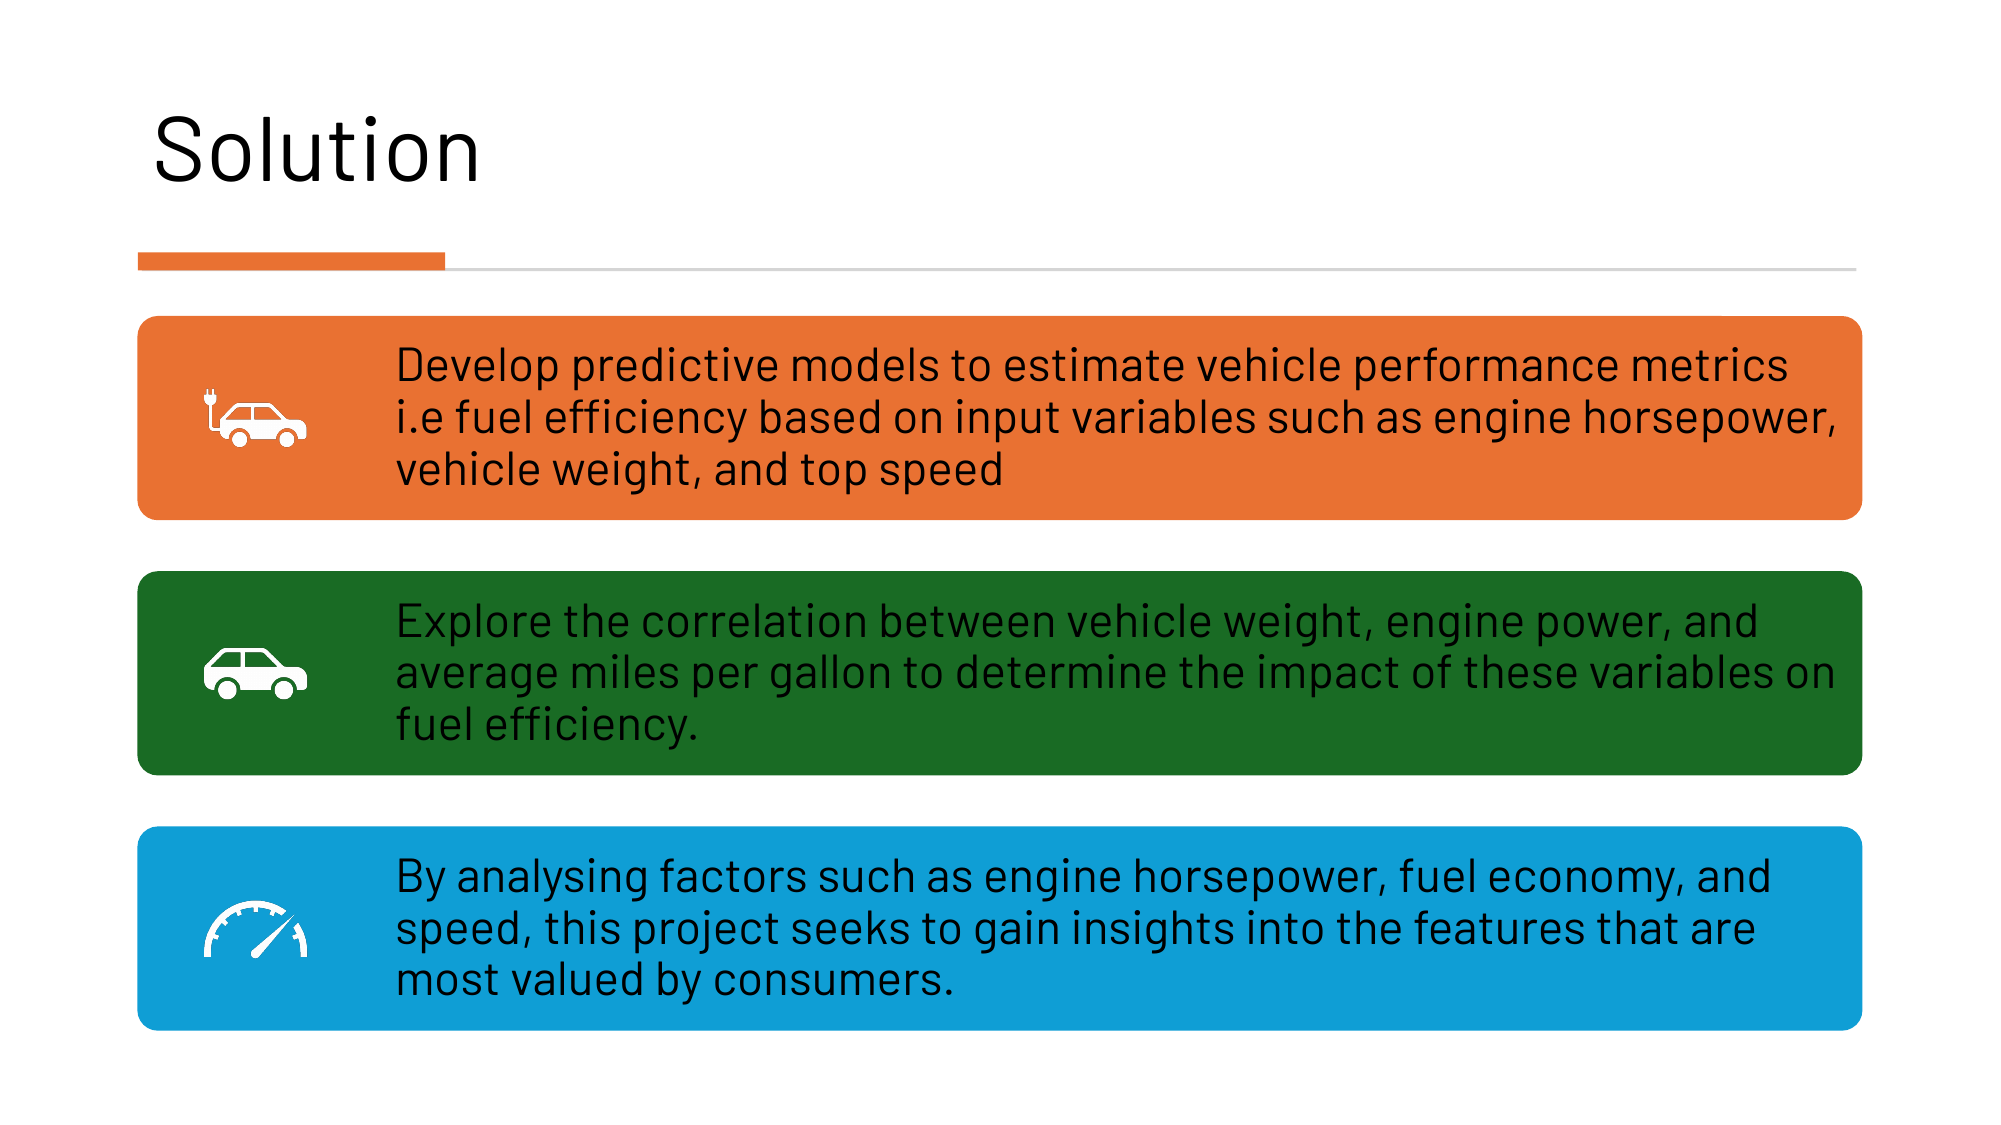

# Solution

Develop predictive models to estimate vehicle performance metrics  i.e fuel efficiency based on input variables such as engine horsepower, vehicle weight, and top speed
Explore the correlation between vehicle weight, engine power, and average miles per gallon to determine the impact of these variables on fuel efficiency.
By analysing factors such as engine horsepower, fuel economy, and speed, this project seeks to gain insights into the features that are most valued by consumers.